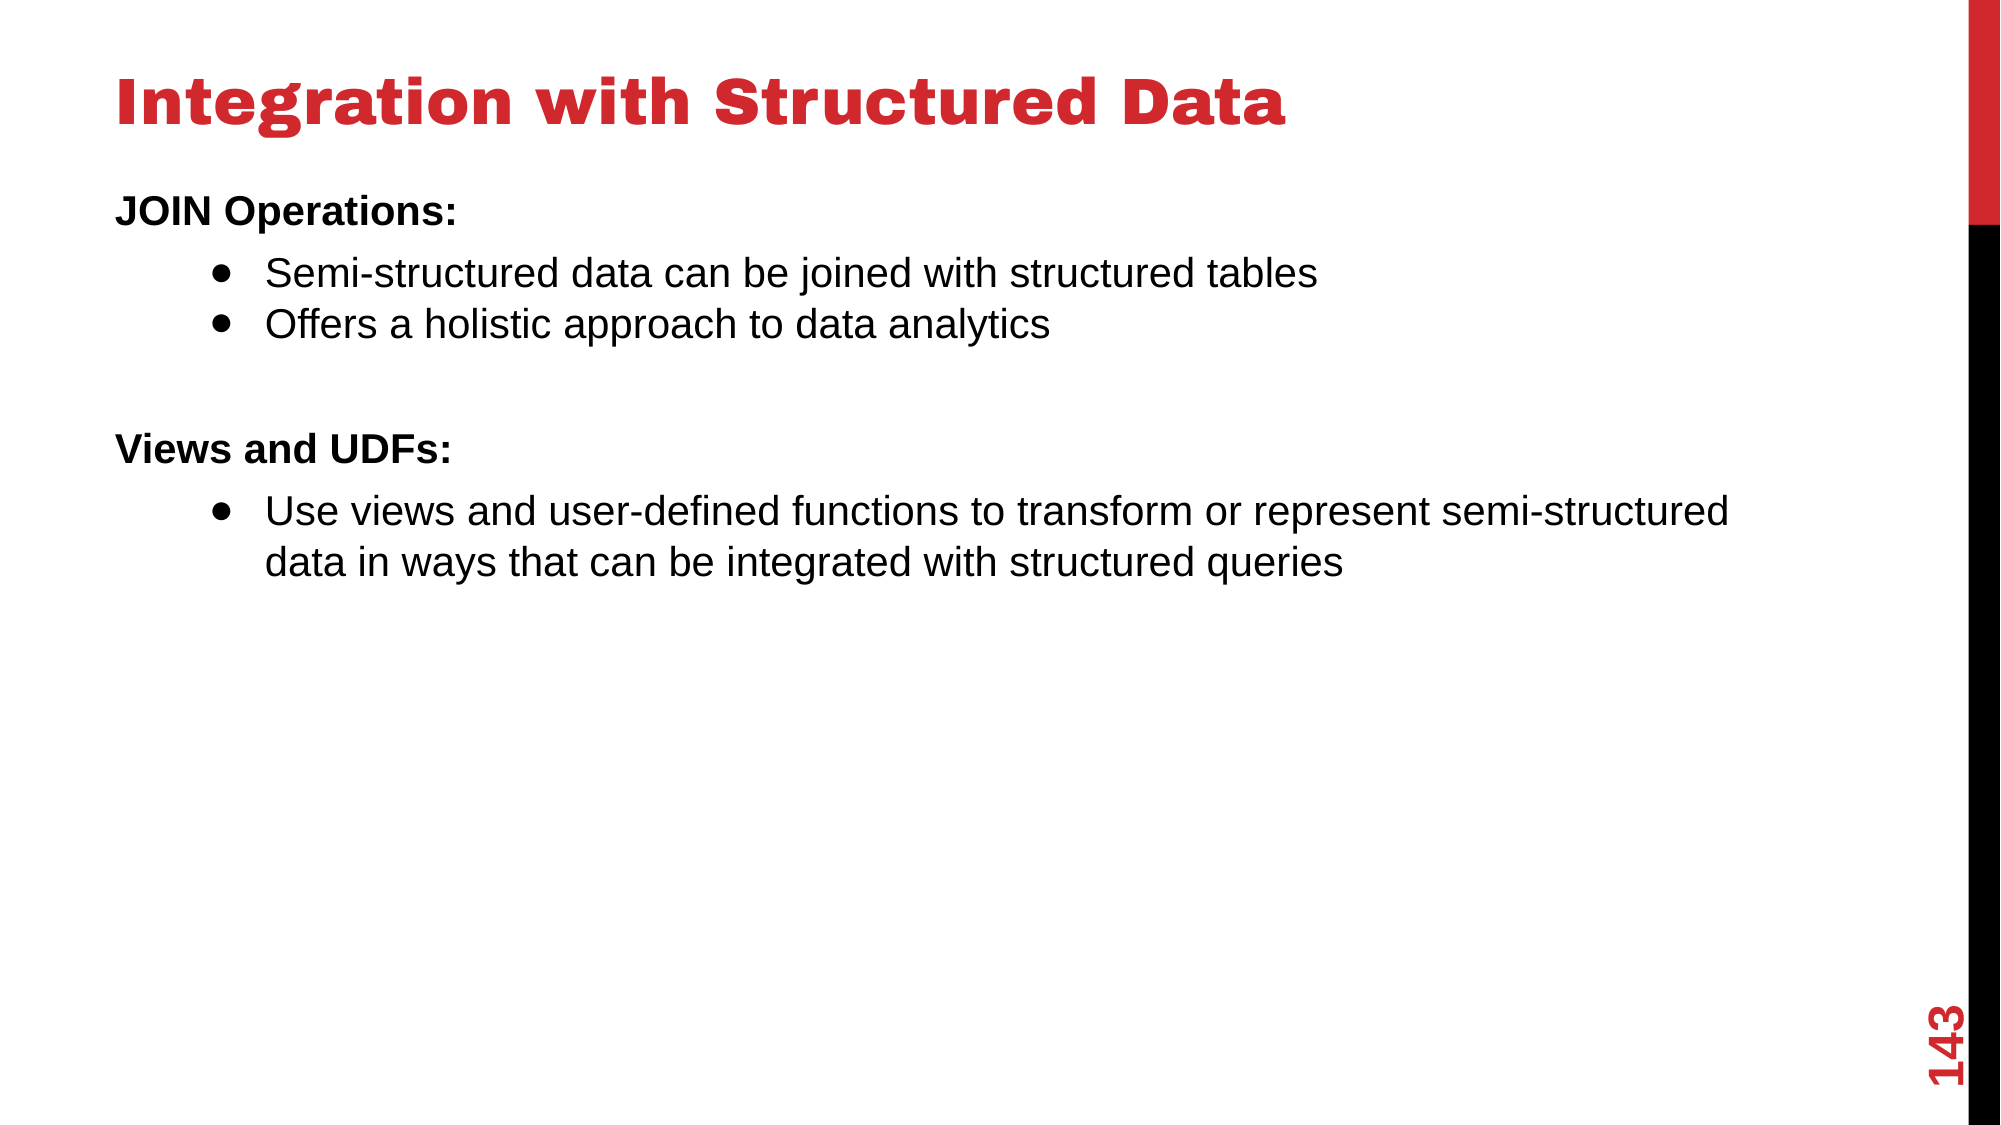

# Integration with Structured Data
JOIN Operations:
Semi-structured data can be joined with structured tables
Offers a holistic approach to data analytics

Views and UDFs:
Use views and user-defined functions to transform or represent semi-structured data in ways that can be integrated with structured queries
143